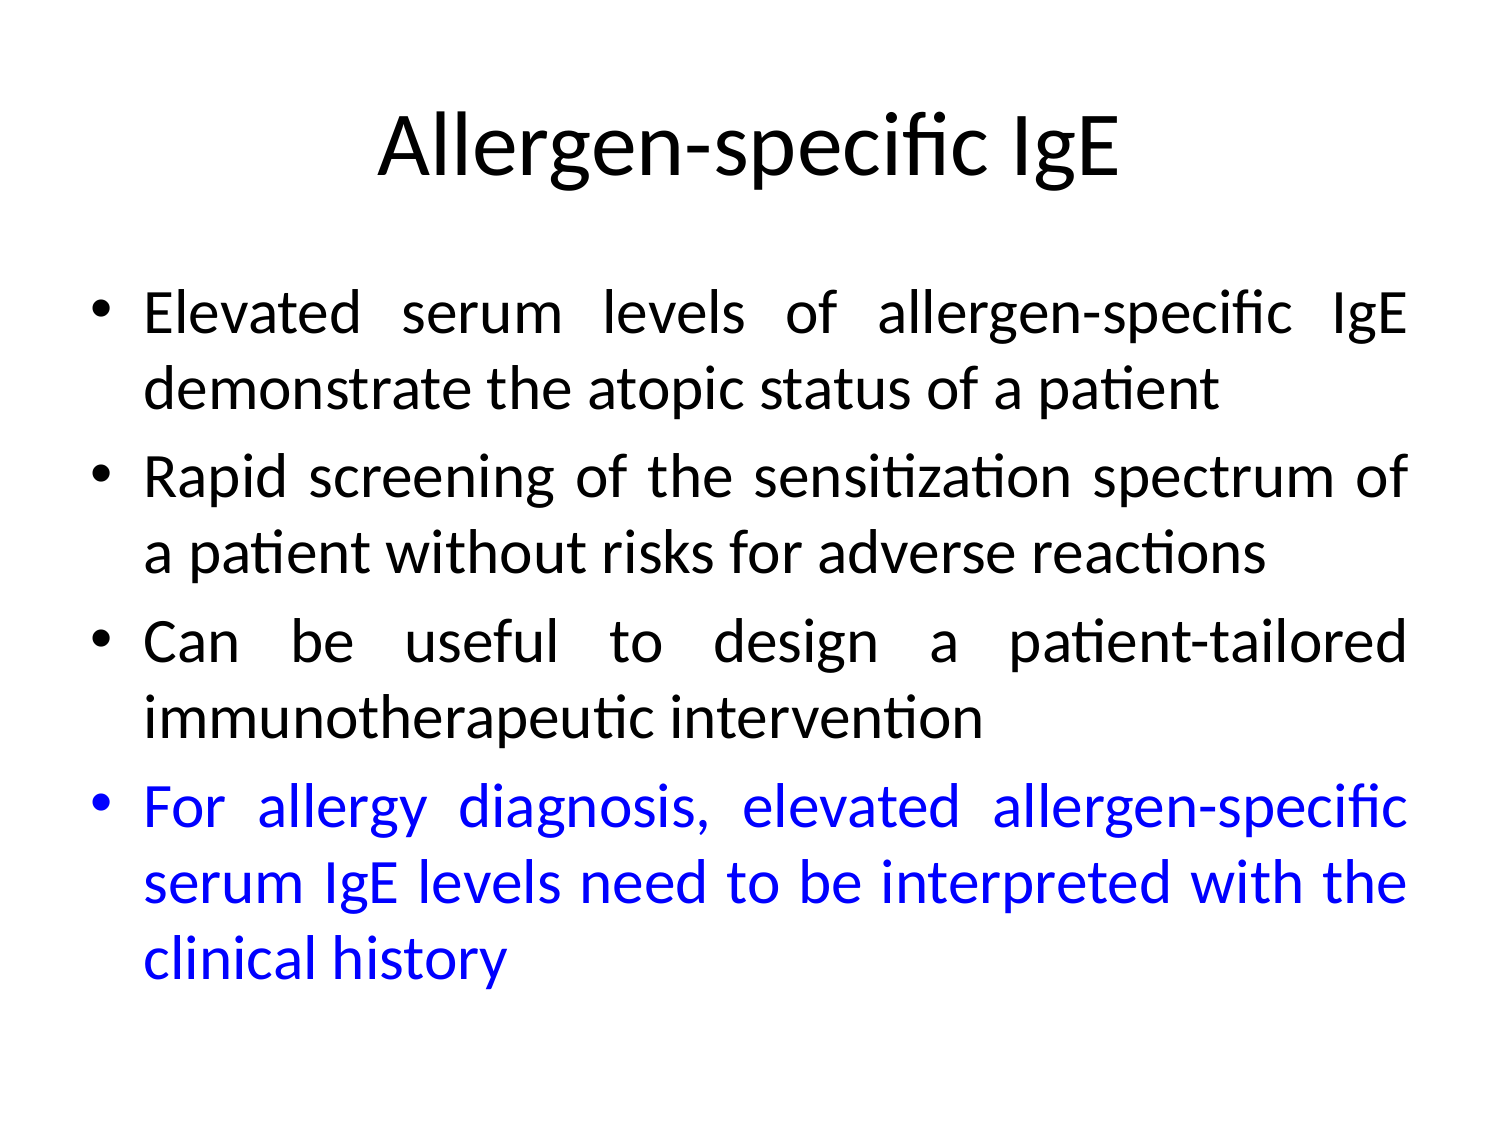

# Allergen-specific IgE
Elevated serum levels of allergen-specific IgE demonstrate the atopic status of a patient
Rapid screening of the sensitization spectrum of a patient without risks for adverse reactions
Can be useful to design a patient-tailored immunotherapeutic intervention
For allergy diagnosis, elevated allergen-specific serum IgE levels need to be interpreted with the clinical history